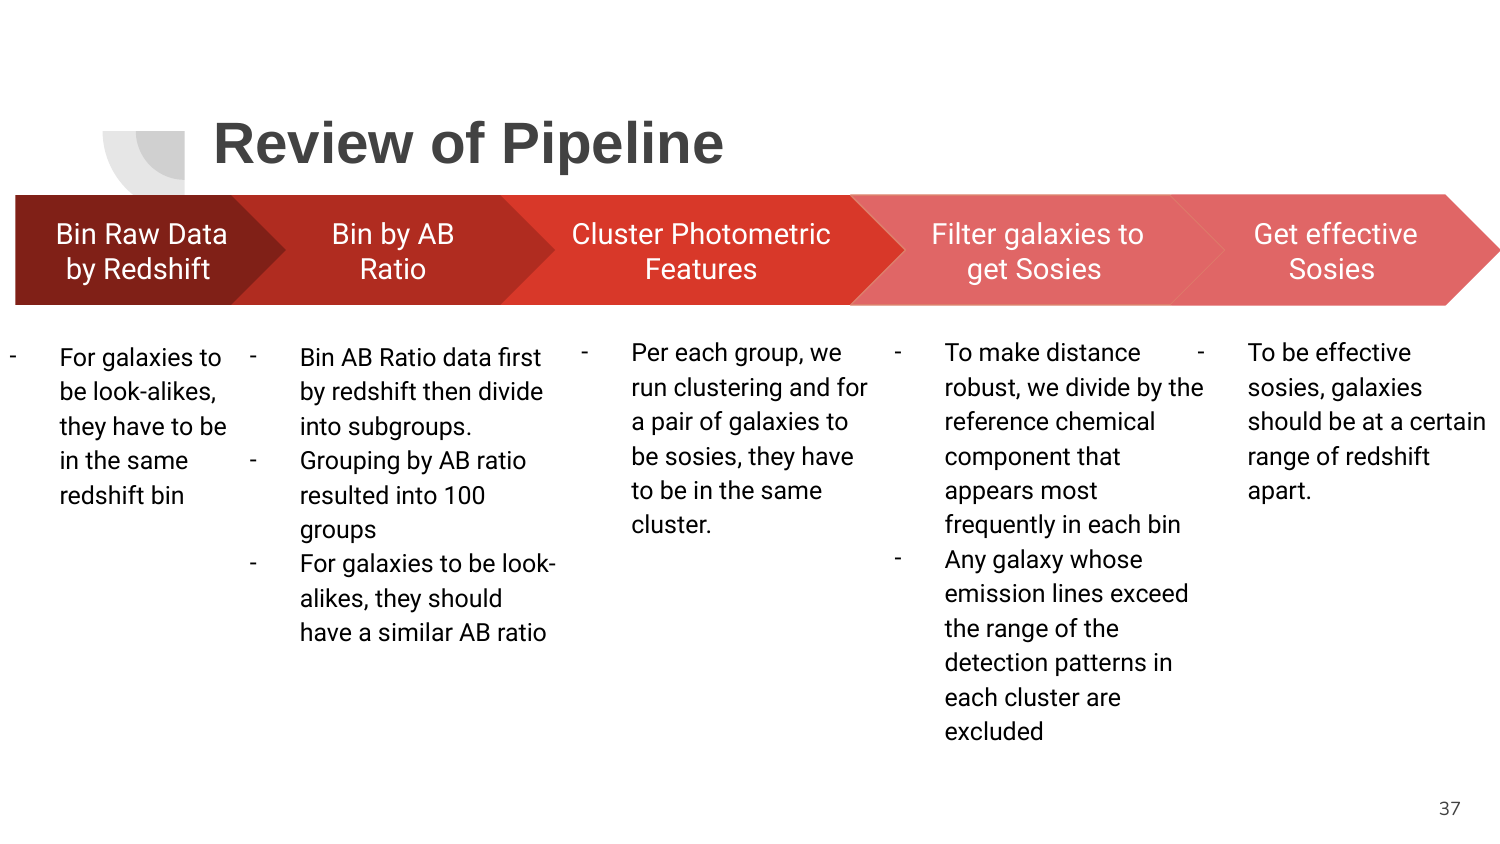

# Review of Pipeline
 Bin Raw Data by Redshift
For galaxies to be look-alikes, they have to be in the same redshift bin
Cluster Photometric Features
Per each group, we run clustering and for a pair of galaxies to be sosies, they have to be in the same cluster.
Filter galaxies to get Sosies
To make distance robust, we divide by the reference chemical component that appears most frequently in each bin
Any galaxy whose emission lines exceed the range of the detection patterns in each cluster are excluded

Get effective Sosies
Bin by AB Ratio
Bin AB Ratio data first by redshift then divide into subgroups.
Grouping by AB ratio resulted into 100 groups
For galaxies to be look-alikes, they should have a similar AB ratio

To be effective sosies, galaxies should be at a certain range of redshift apart.
37